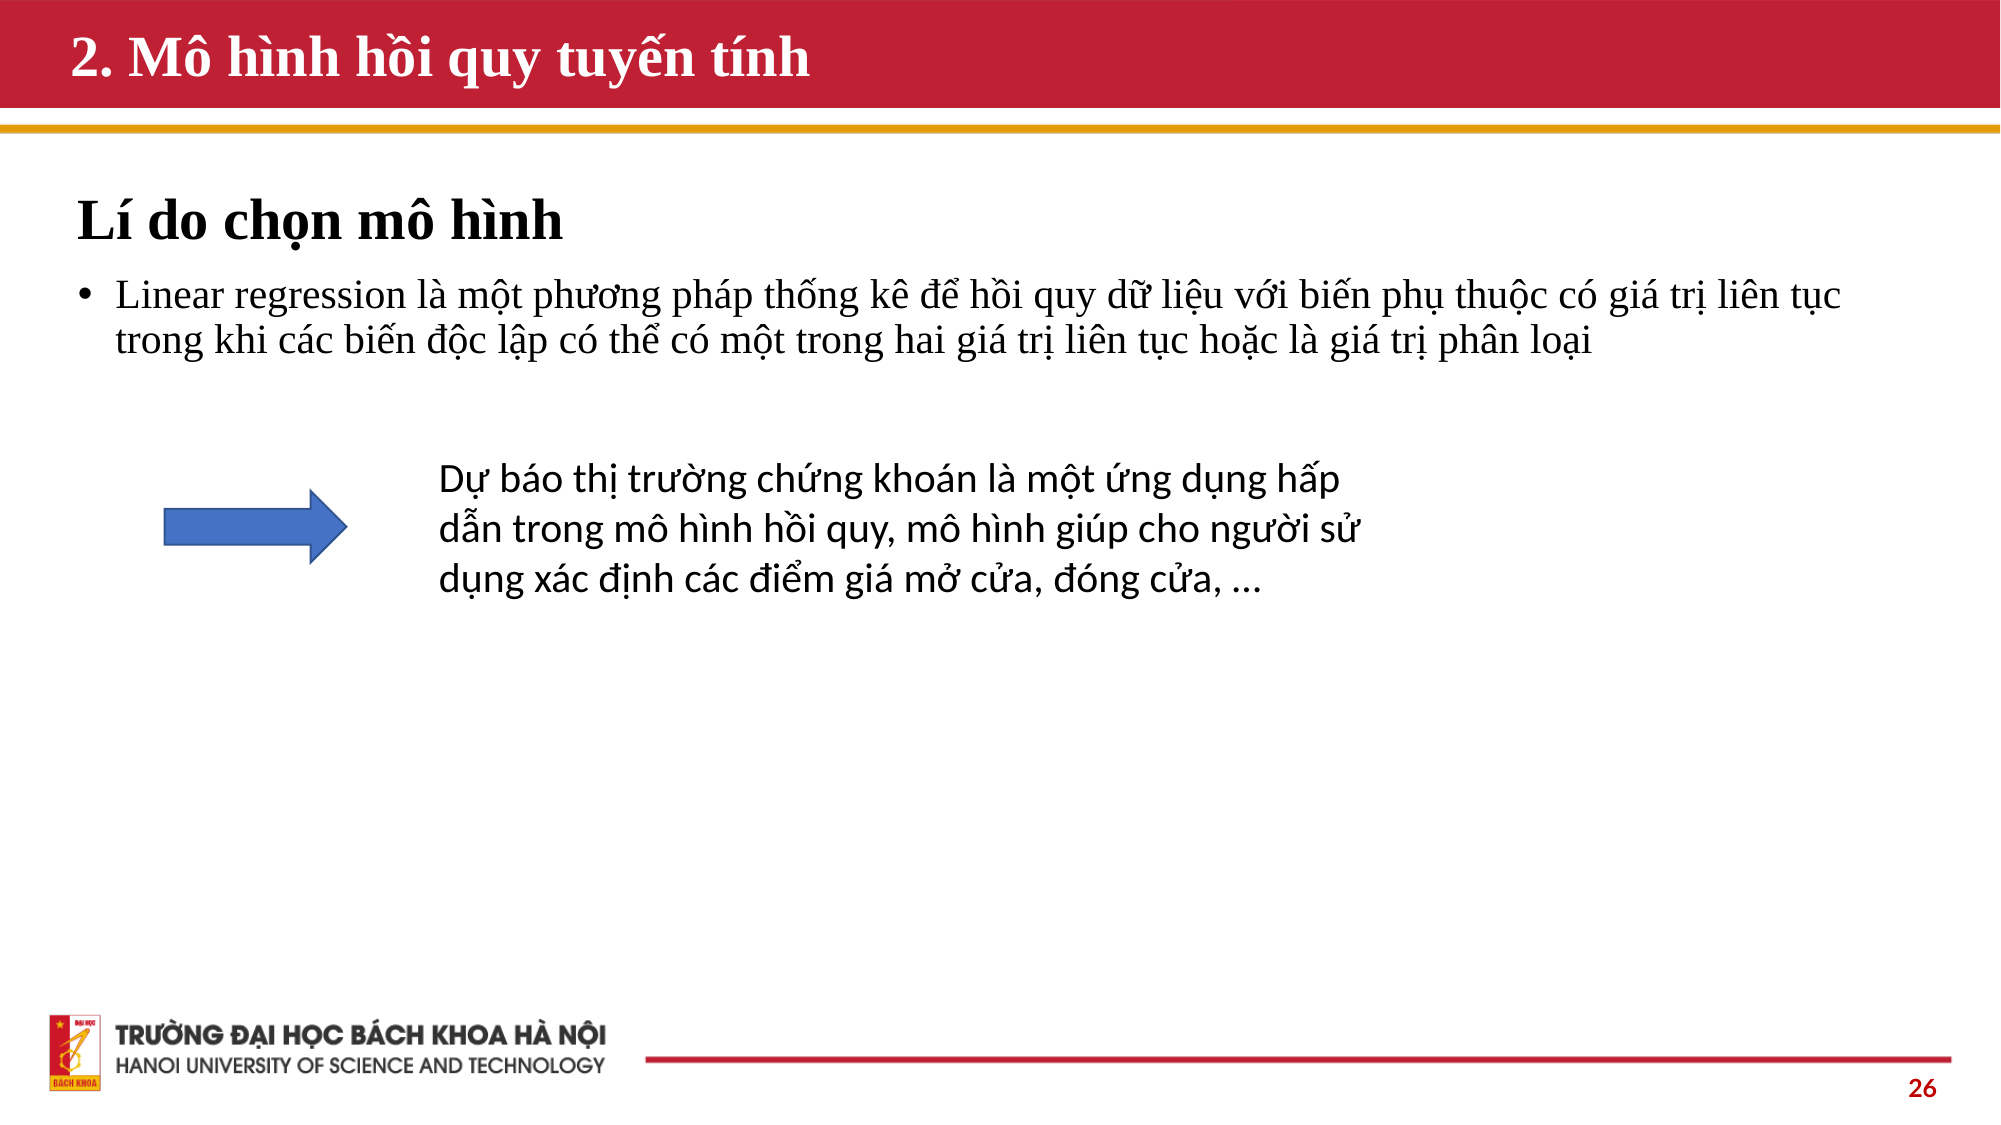

# 2. Mô hình hồi quy tuyến tính
Lí do chọn mô hình
Linear regression là một phương pháp thống kê để hồi quy dữ liệu với biến phụ thuộc có giá trị liên tục trong khi các biến độc lập có thể có một trong hai giá trị liên tục hoặc là giá trị phân loại

Dự báo thị trường chứng khoán là một ứng dụng hấp dẫn trong mô hình hồi quy, mô hình giúp cho người sử dụng xác định các điểm giá mở cửa, đóng cửa, …

26